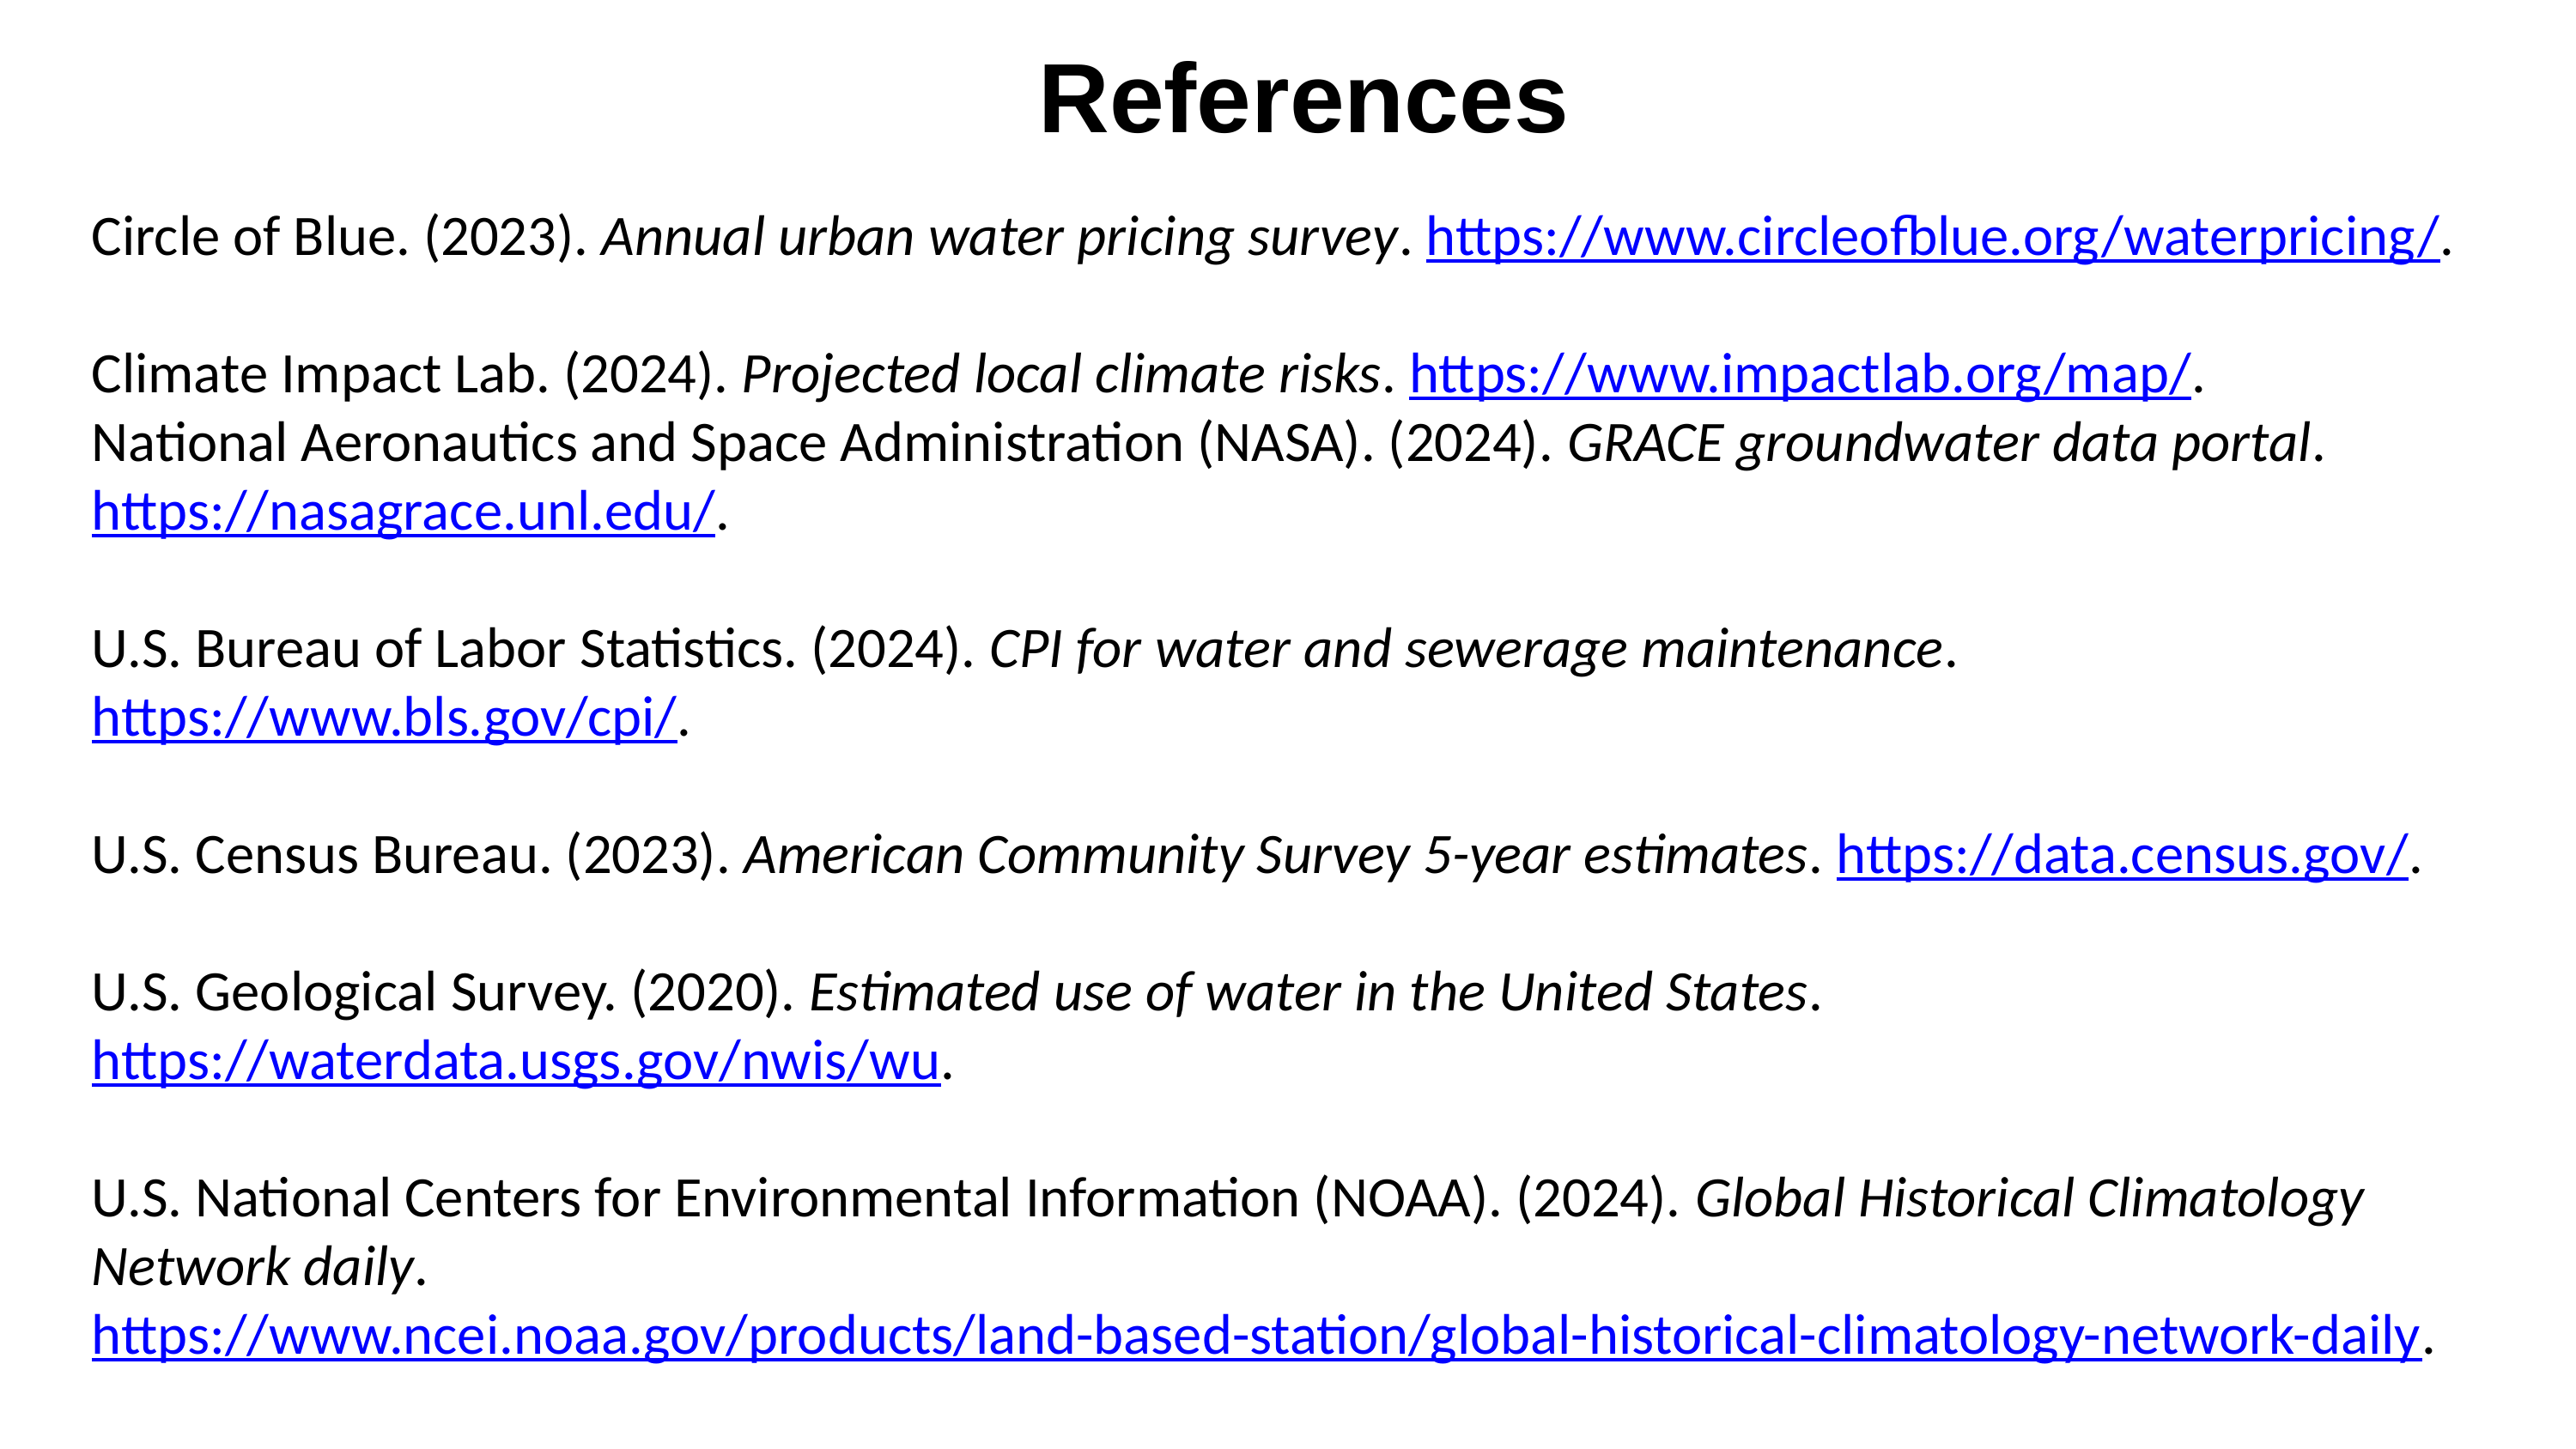

References
Circle of Blue. (2023). Annual urban water pricing survey. https://www.circleofblue.org/waterpricing/.

Climate Impact Lab. (2024). Projected local climate risks. https://www.impactlab.org/map/.
National Aeronautics and Space Administration (NASA). (2024). GRACE groundwater data portal. https://nasagrace.unl.edu/.

U.S. Bureau of Labor Statistics. (2024). CPI for water and sewerage maintenance. https://www.bls.gov/cpi/.

U.S. Census Bureau. (2023). American Community Survey 5-year estimates. https://data.census.gov/.

U.S. Geological Survey. (2020). Estimated use of water in the United States. https://waterdata.usgs.gov/nwis/wu.

U.S. National Centers for Environmental Information (NOAA). (2024). Global Historical Climatology Network daily. https://www.ncei.noaa.gov/products/land-based-station/global-historical-climatology-network-daily.